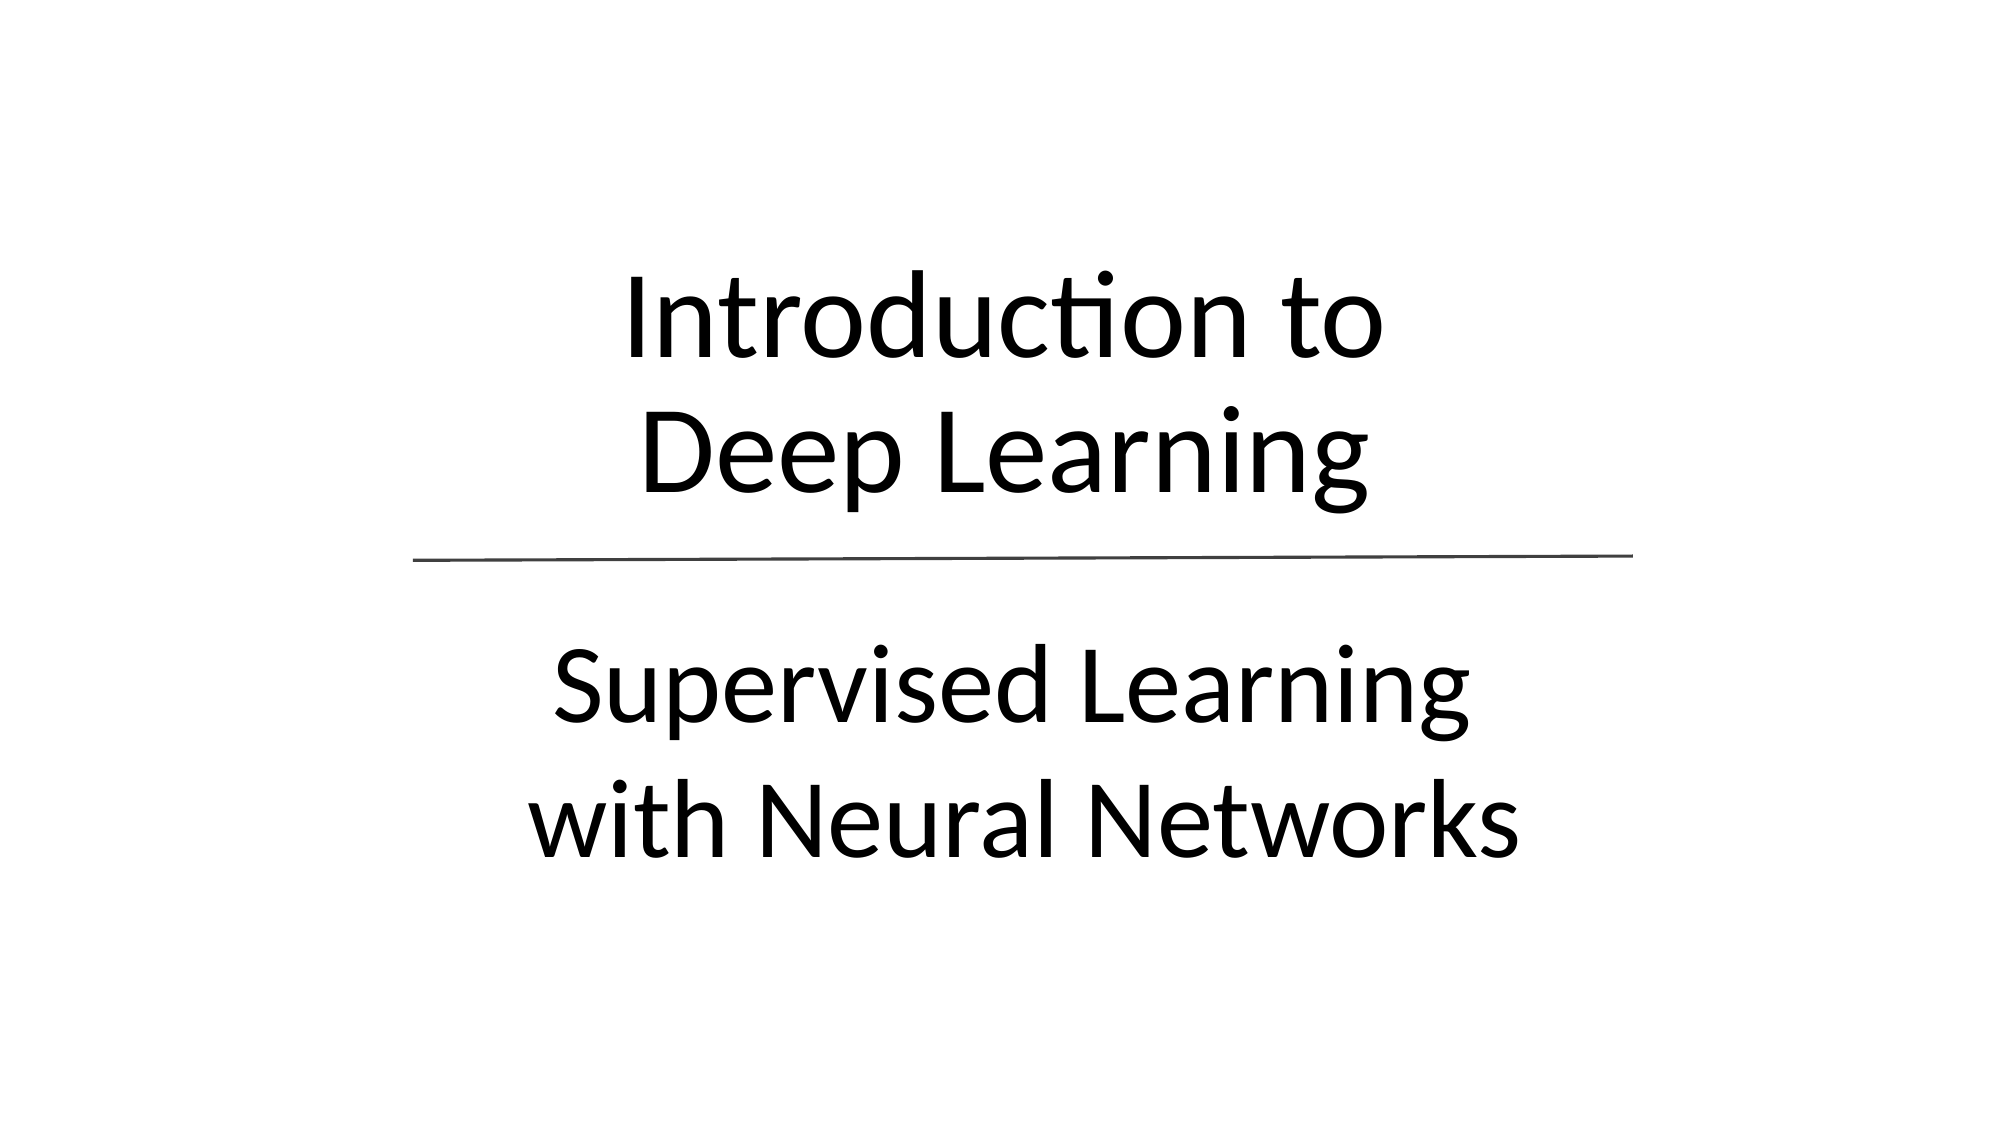

# Introduction to Deep Learning
Supervised Learning
with Neural Networks